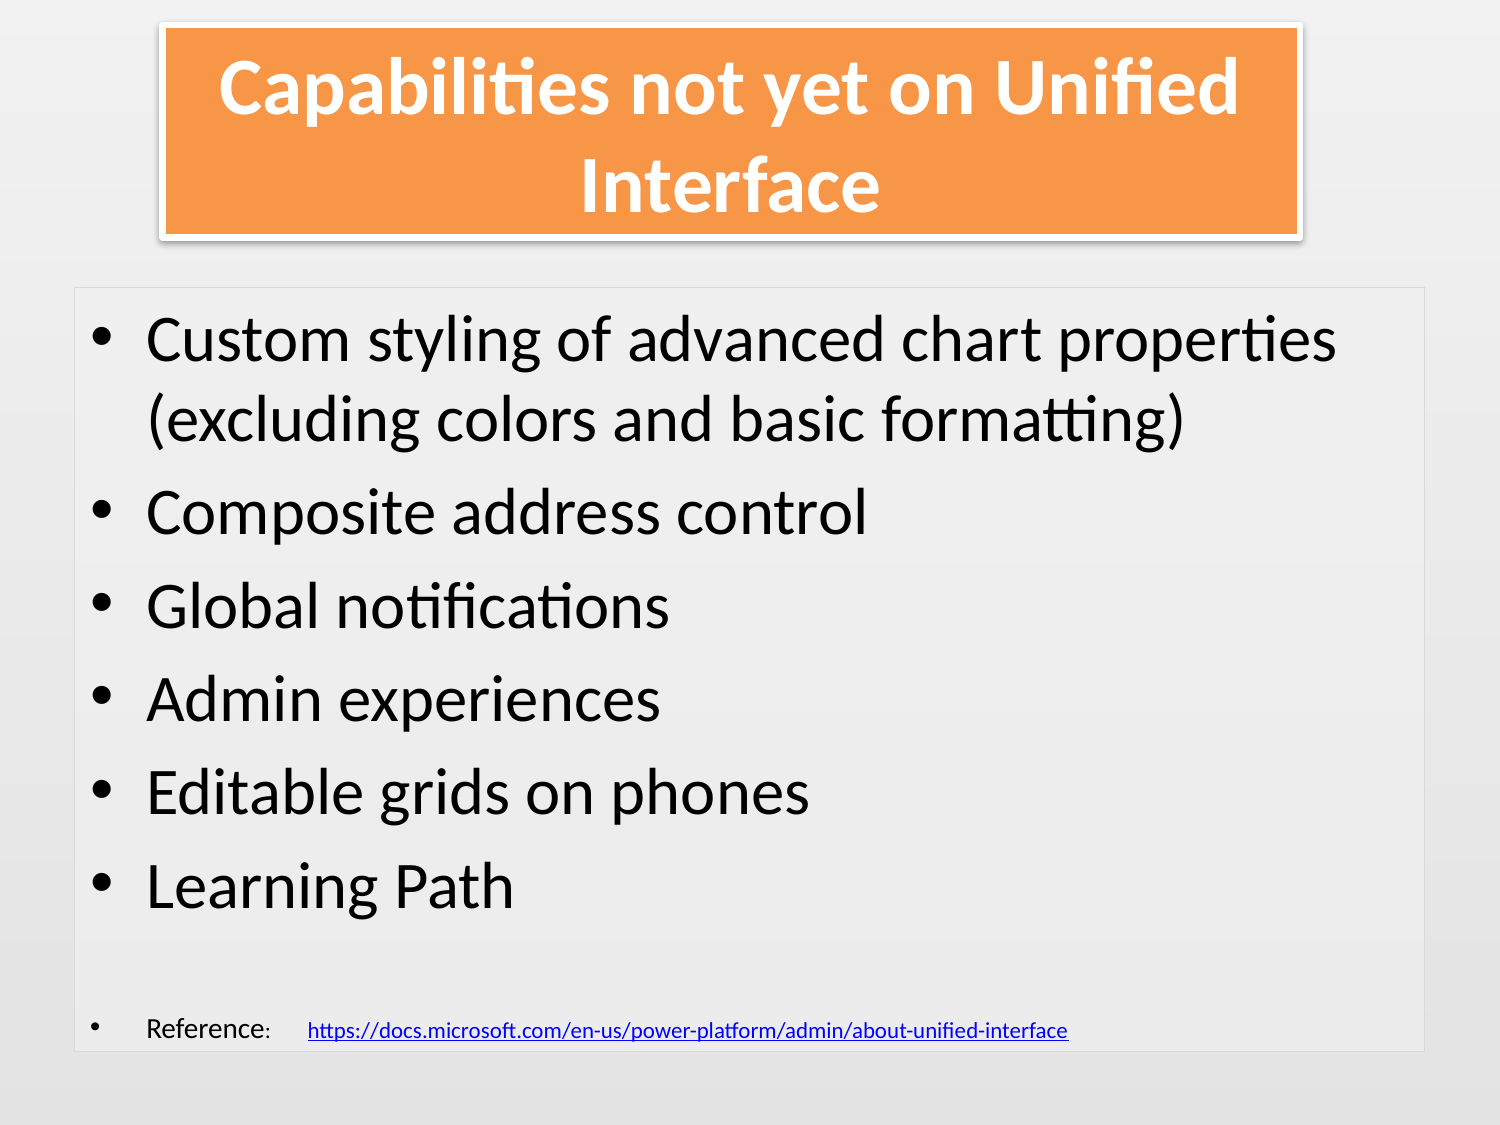

# Capabilities not yet on Unified Interface
Custom styling of advanced chart properties (excluding colors and basic formatting)
Composite address control
Global notifications
Admin experiences
Editable grids on phones
Learning Path

Reference:       https://docs.microsoft.com/en-us/power-platform/admin/about-unified-interface